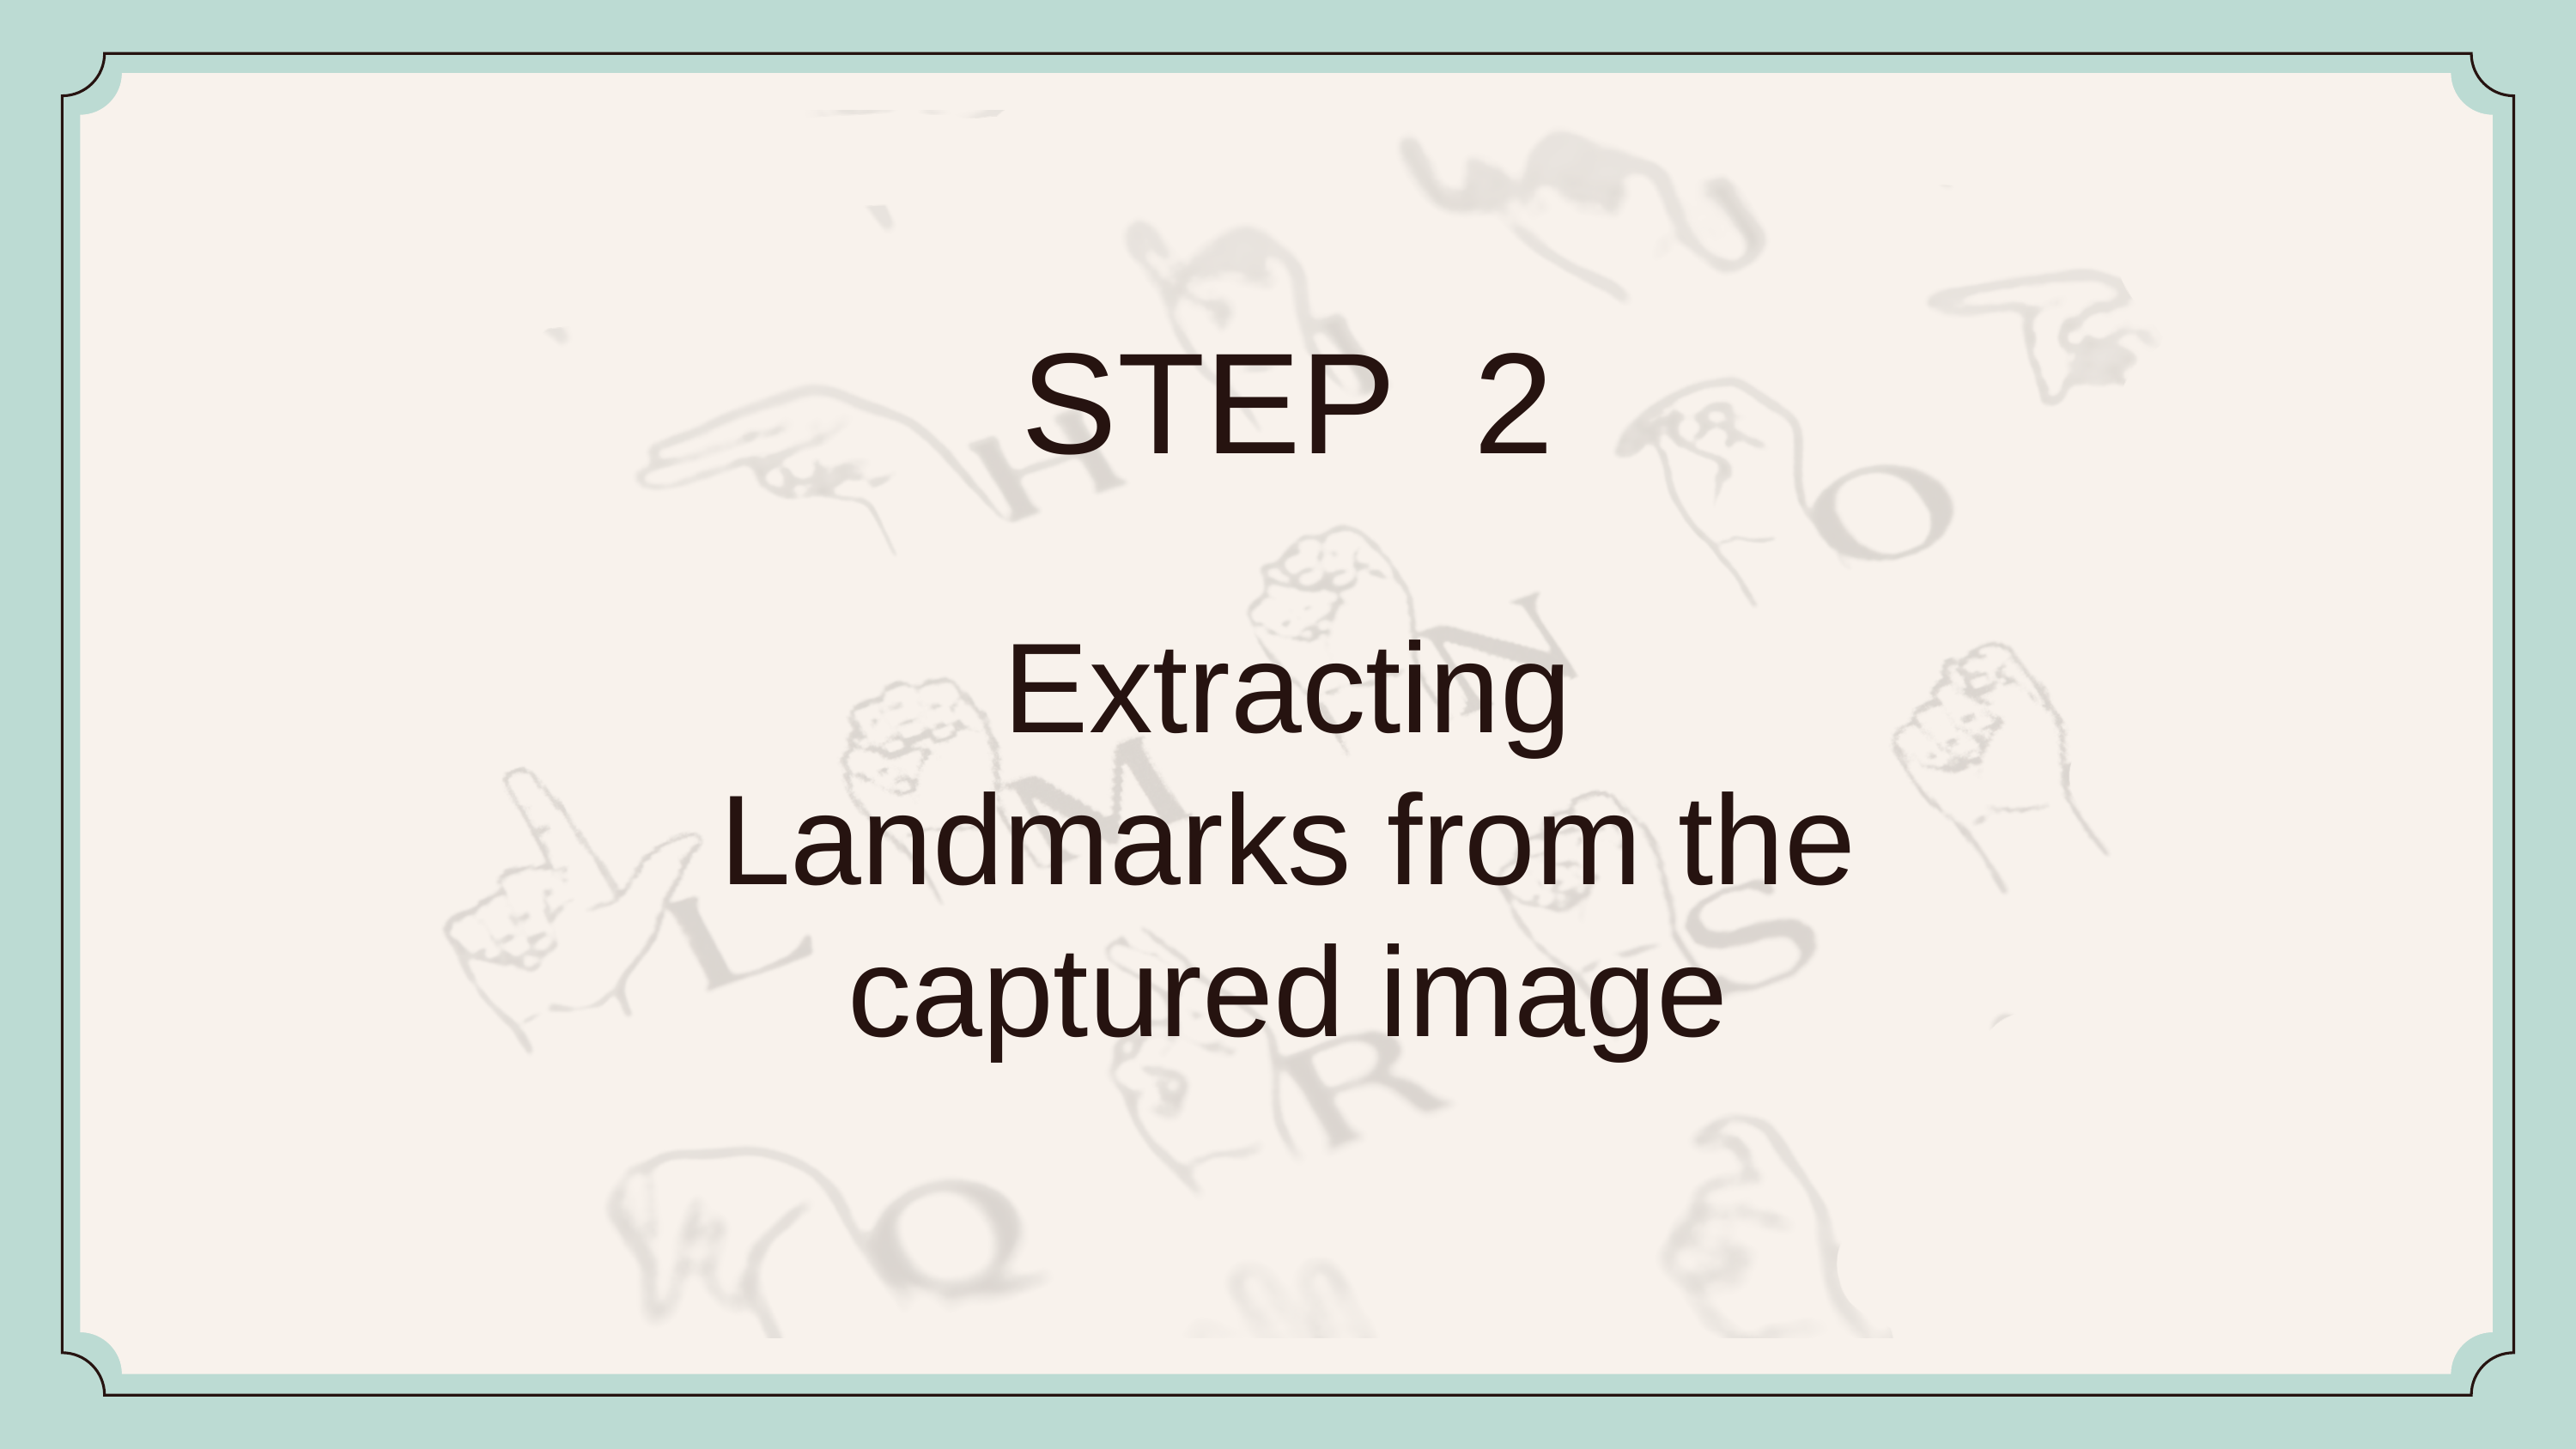

STEP  2
Extracting Landmarks from the captured image